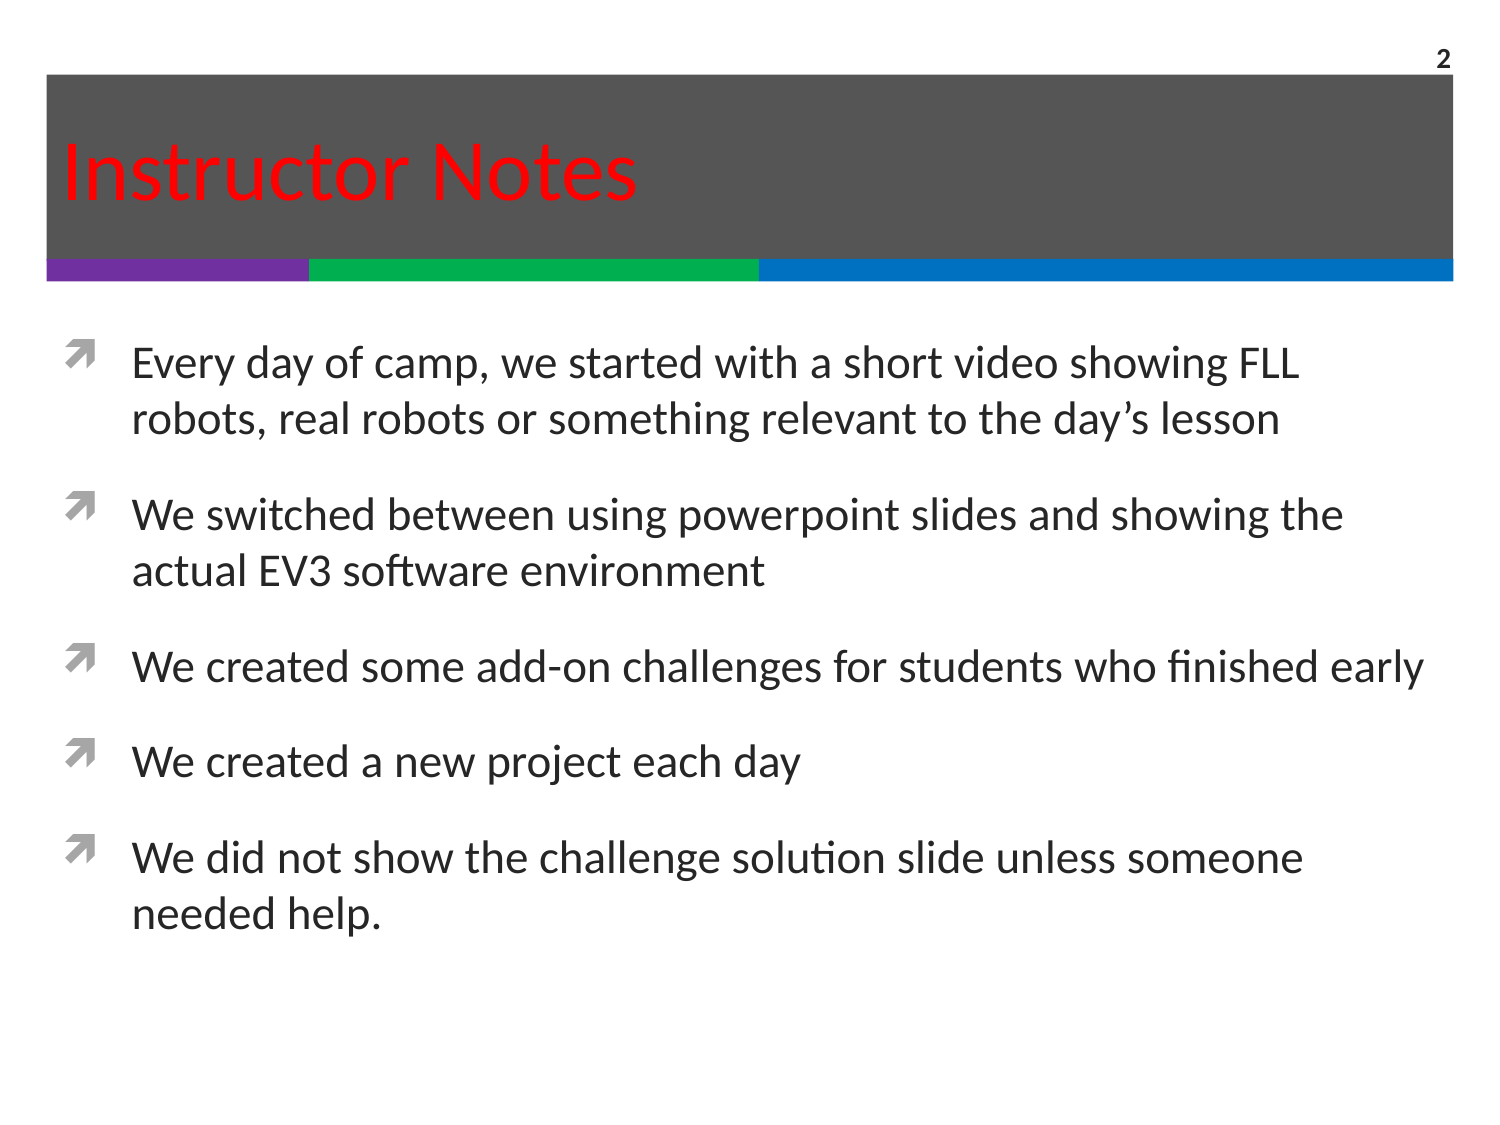

2
# Instructor Notes
Every day of camp, we started with a short video showing FLL robots, real robots or something relevant to the day’s lesson
We switched between using powerpoint slides and showing the actual EV3 software environment
We created some add-on challenges for students who finished early
We created a new project each day
We did not show the challenge solution slide unless someone needed help.